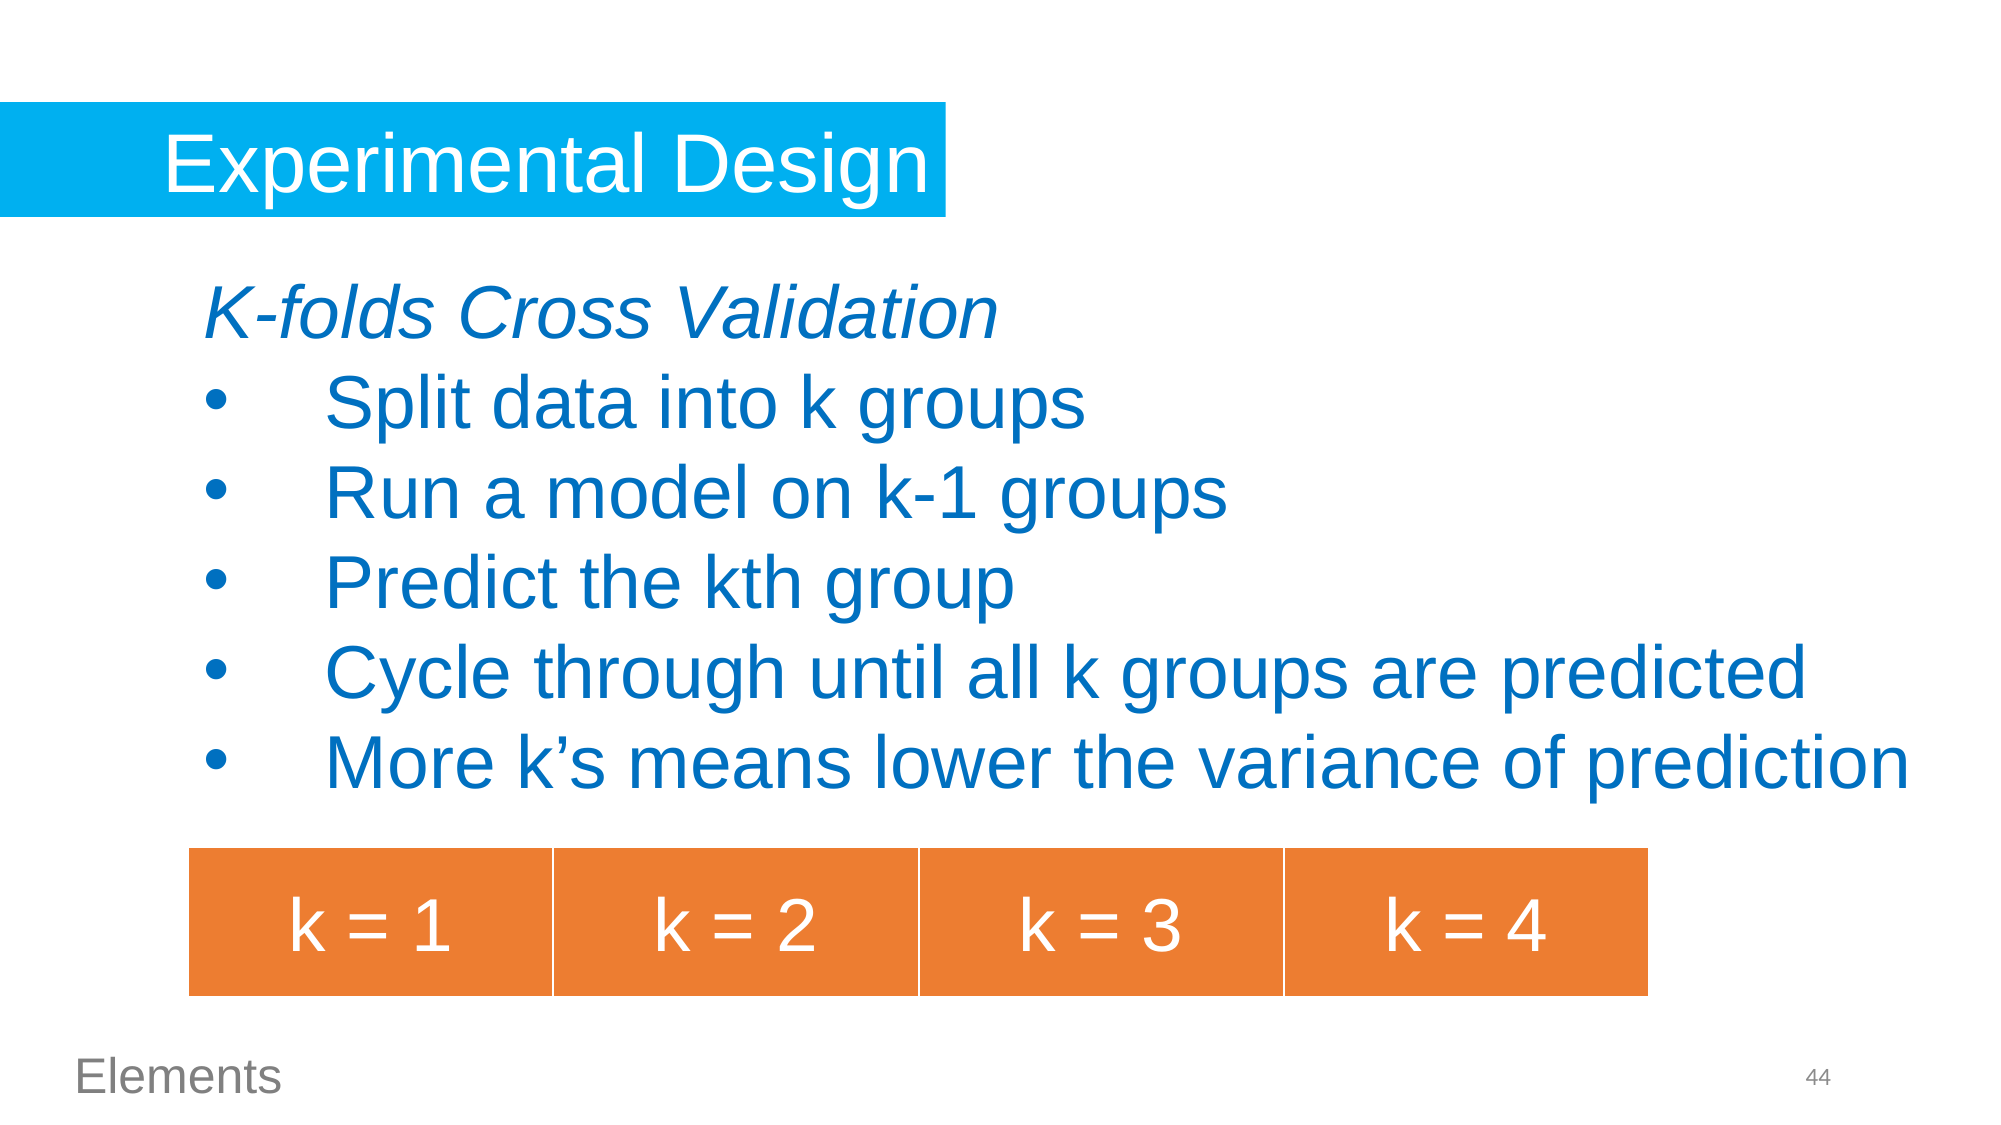

Experimental Design
K-folds Cross Validation
Split data into k groups
Run a model on k-1 groups
Predict the kth group
Cycle through until all k groups are predicted
More k’s means lower the variance of prediction
k = 1
k = 2
k = 3
k = 4
Elements
44